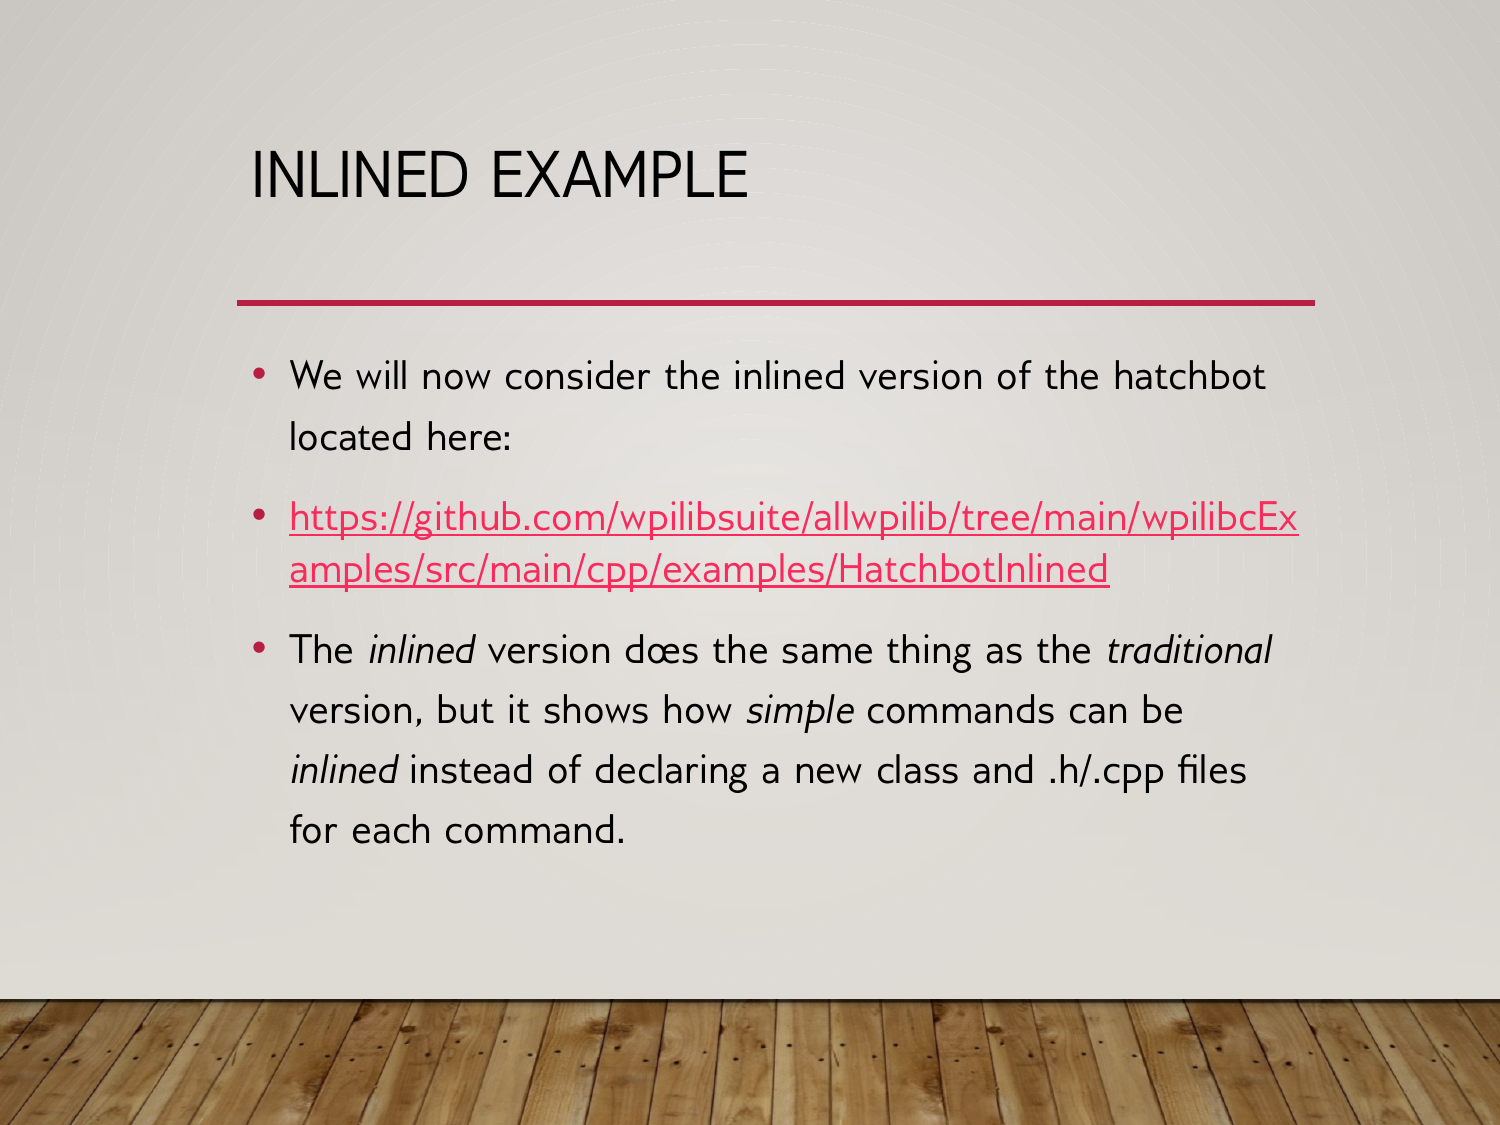

# Inlined example
We will now consider the inlined version of the hatchbot located here:
https://github.com/wpilibsuite/allwpilib/tree/main/wpilibcExamples/src/main/cpp/examples/HatchbotInlined
The inlined version does the same thing as the traditional version, but it shows how simple commands can be inlined instead of declaring a new class and .h/.cpp files for each command.